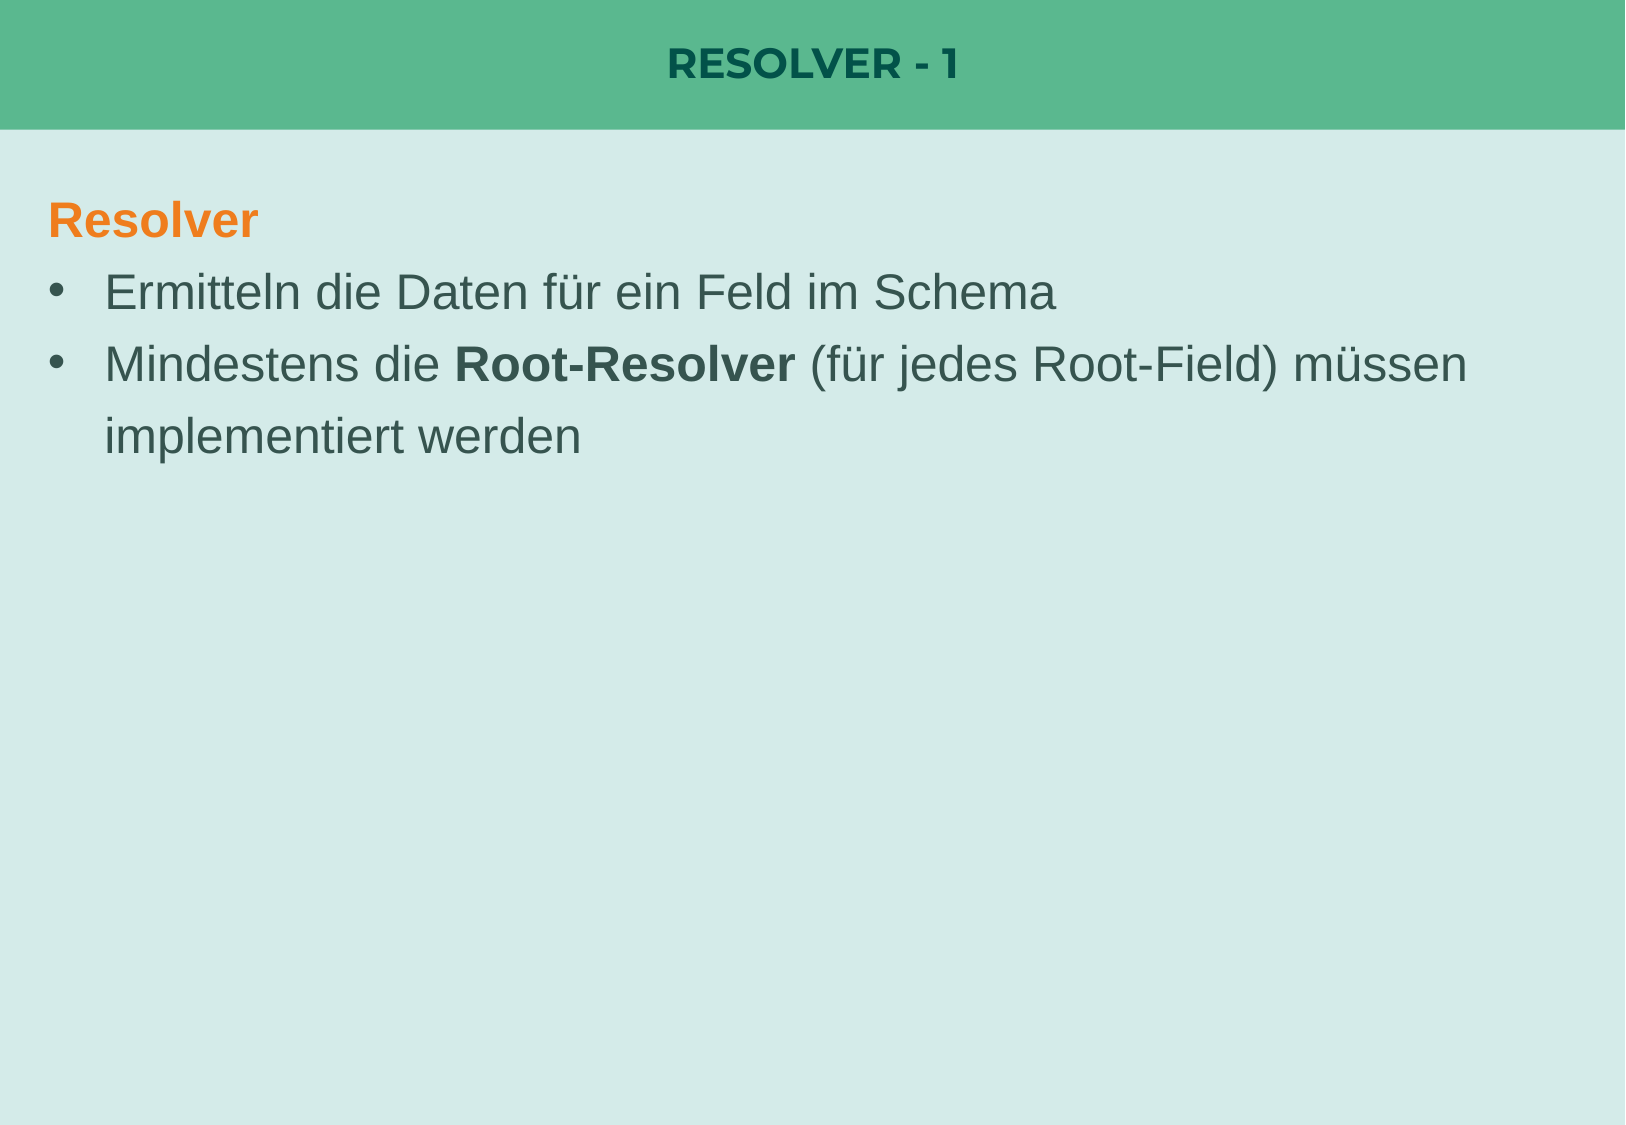

# Resolver - 1
Resolver
Ermitteln die Daten für ein Feld im Schema
Mindestens die Root-Resolver (für jedes Root-Field) müssen implementiert werden